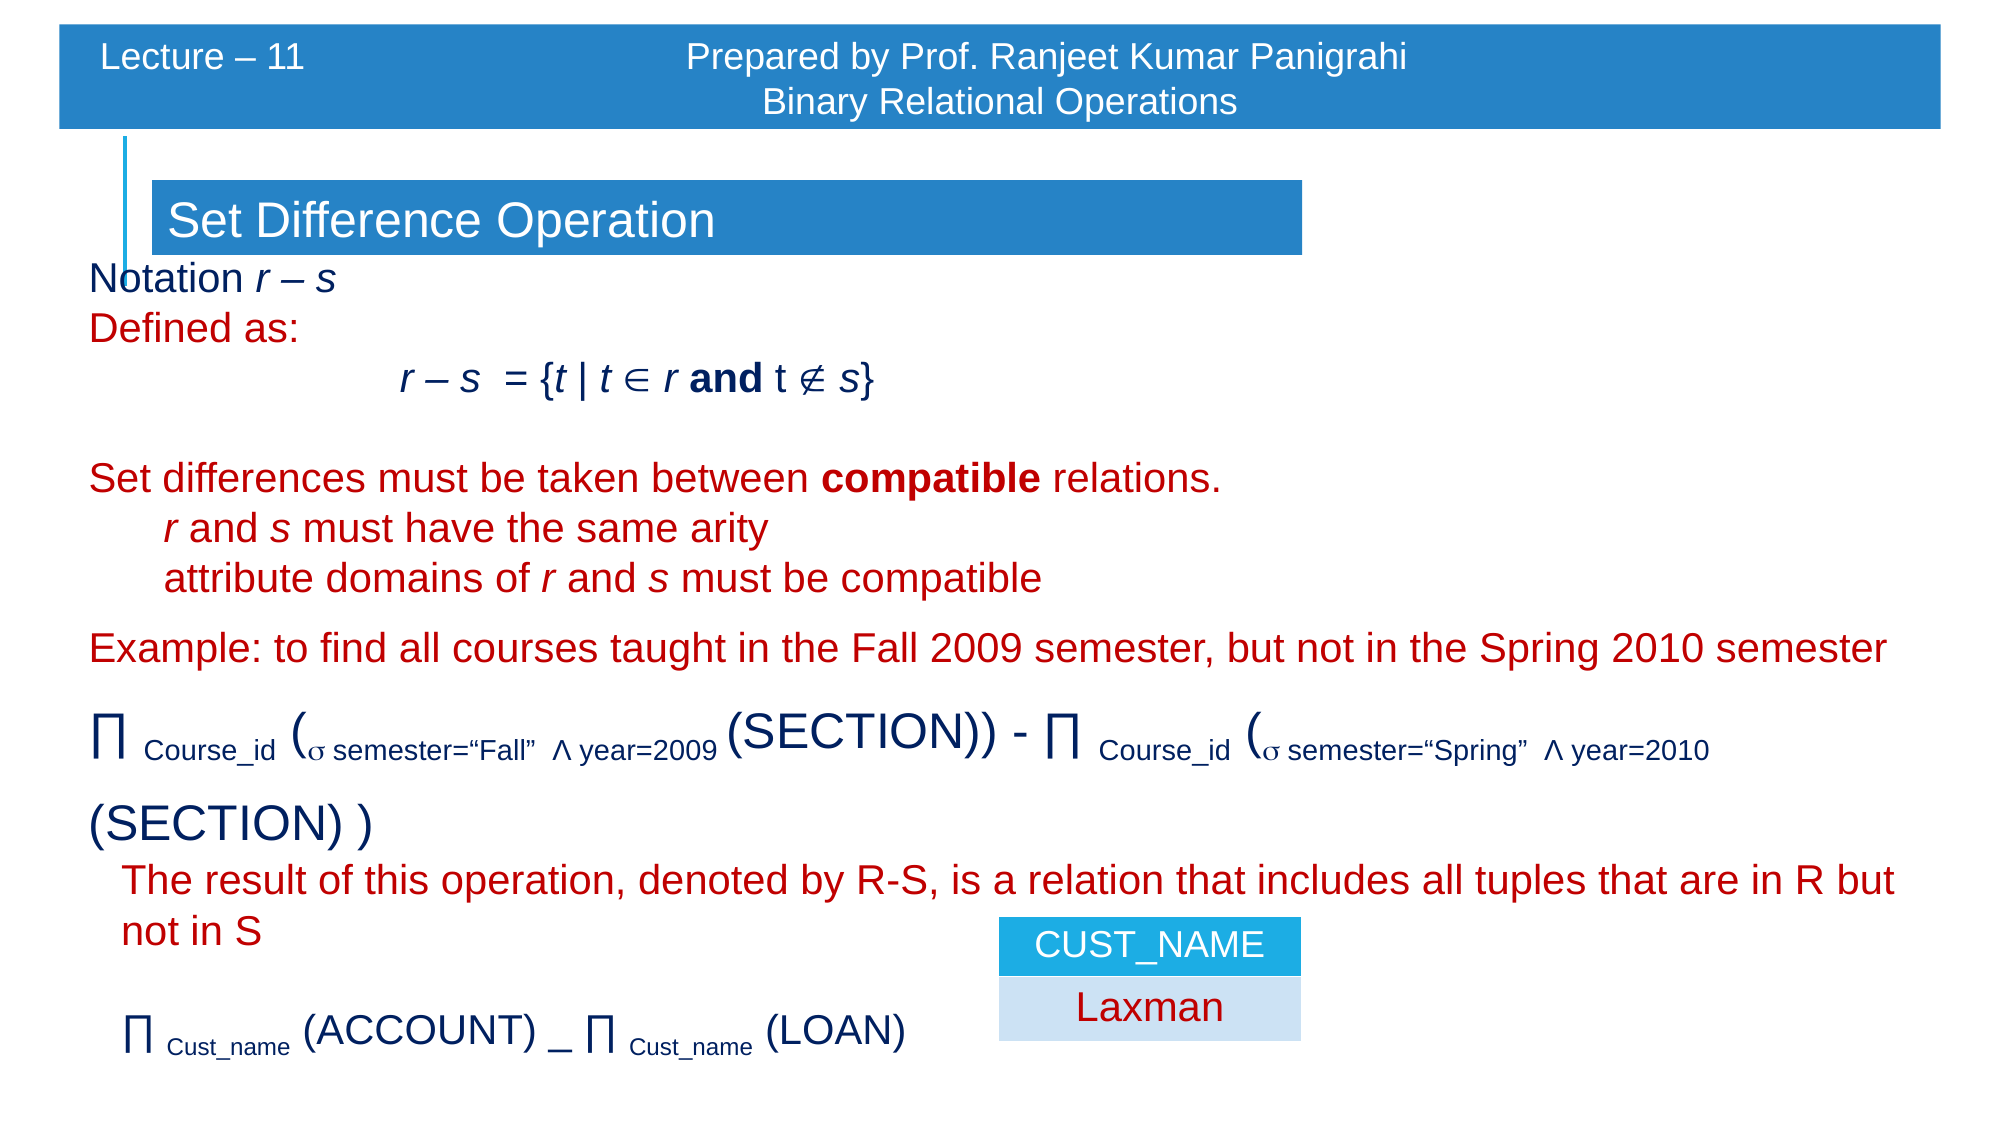

Lecture – 11 		             Prepared by Prof. Ranjeet Kumar Panigrahi				Binary Relational Operations
Set Difference Operation

Notation r – s
Defined as:
		 r – s  = {t | t ∈ r and t ∉ s}

Set differences must be taken between compatible relations.
r and s must have the same arity
attribute domains of r and s must be compatible
Example: to find all courses taught in the Fall 2009 semester, but not in the Spring 2010 semester
∏ Course_id (σ semester=“Fall”  Λ year=2009 (SECTION)) - ∏ Course_id (σ semester=“Spring”  Λ year=2010 (SECTION) )
The result of this operation, denoted by R-S, is a relation that includes all tuples that are in R but not in S

∏ Cust_name (ACCOUNT) _ ∏ Cust_name (LOAN)

| CUST\_NAME |
| --- |
| Laxman |